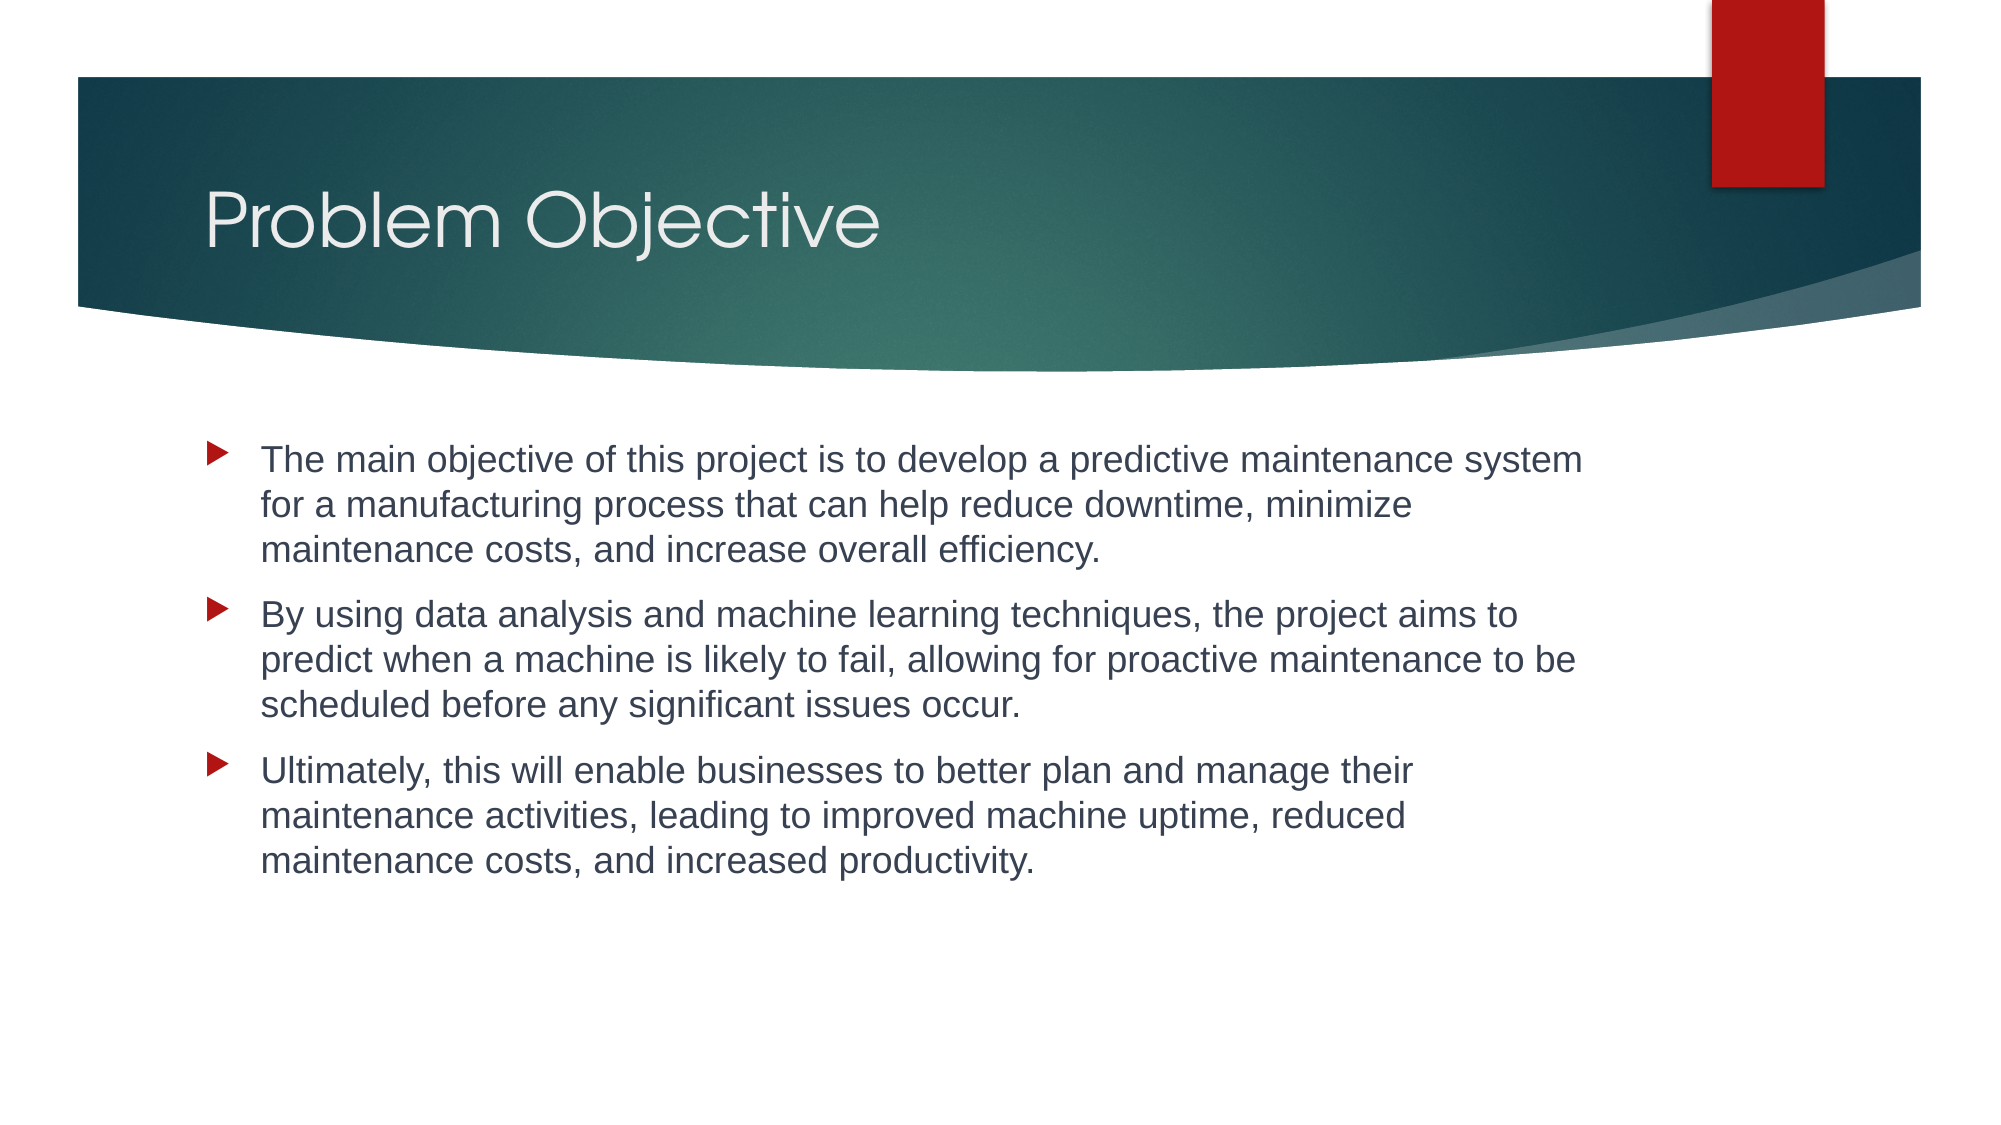

# Problem Objective
The main objective of this project is to develop a predictive maintenance system for a manufacturing process that can help reduce downtime, minimize maintenance costs, and increase overall efficiency.
By using data analysis and machine learning techniques, the project aims to predict when a machine is likely to fail, allowing for proactive maintenance to be scheduled before any significant issues occur.
Ultimately, this will enable businesses to better plan and manage their maintenance activities, leading to improved machine uptime, reduced maintenance costs, and increased productivity.